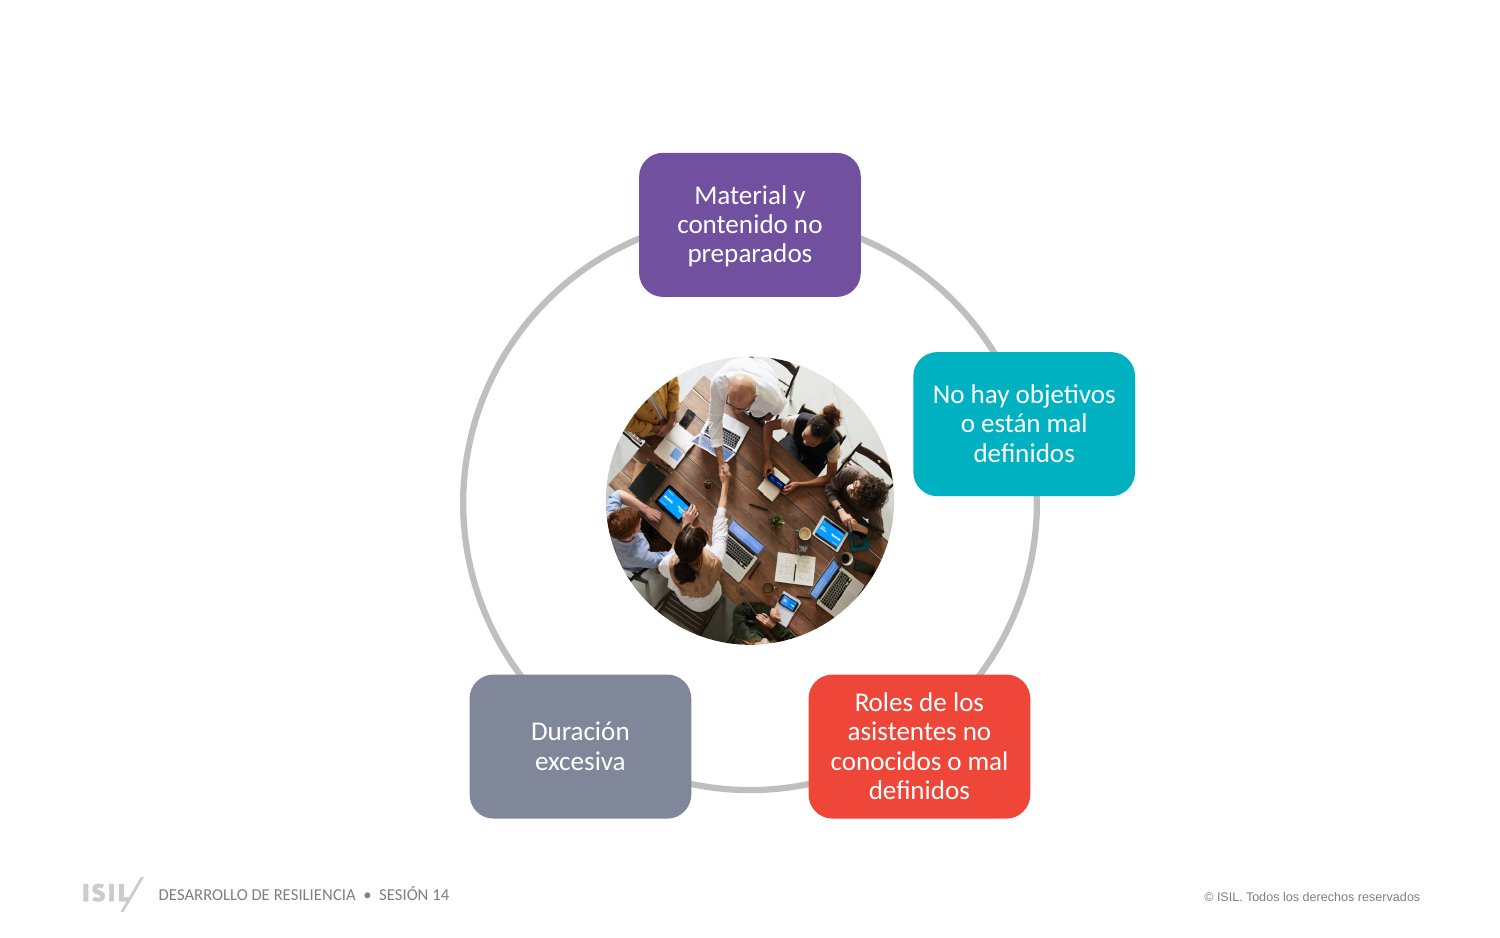

Material y contenido no preparados

No hay objetivos o están mal definidos

Duración excesiva
Roles de los asistentes no conocidos o mal definidos